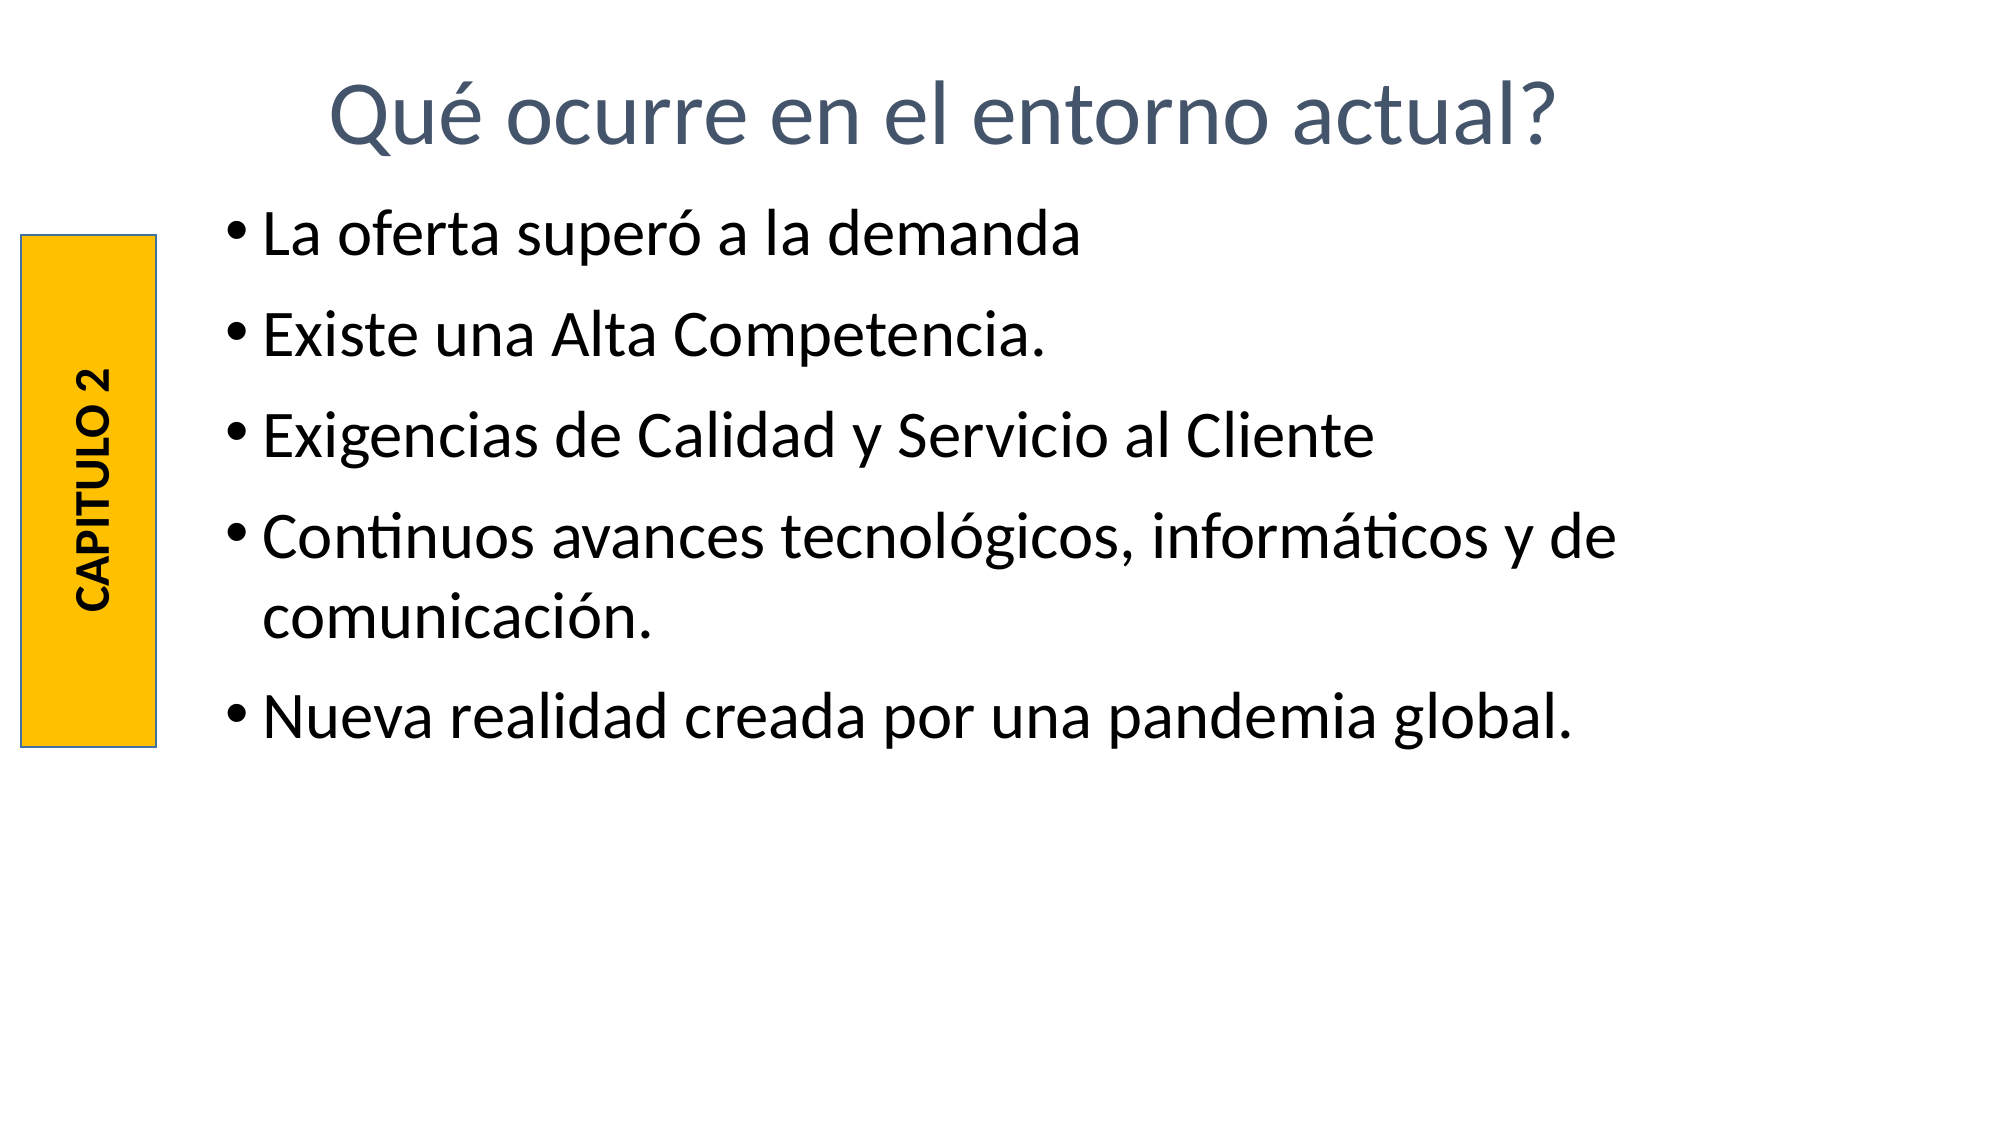

Qué ocurre en el entorno actual?
La oferta superó a la demanda
Existe una Alta Competencia.
Exigencias de Calidad y Servicio al Cliente
Continuos avances tecnológicos, informáticos y de comunicación.
Nueva realidad creada por una pandemia global.
CAPITULO 2